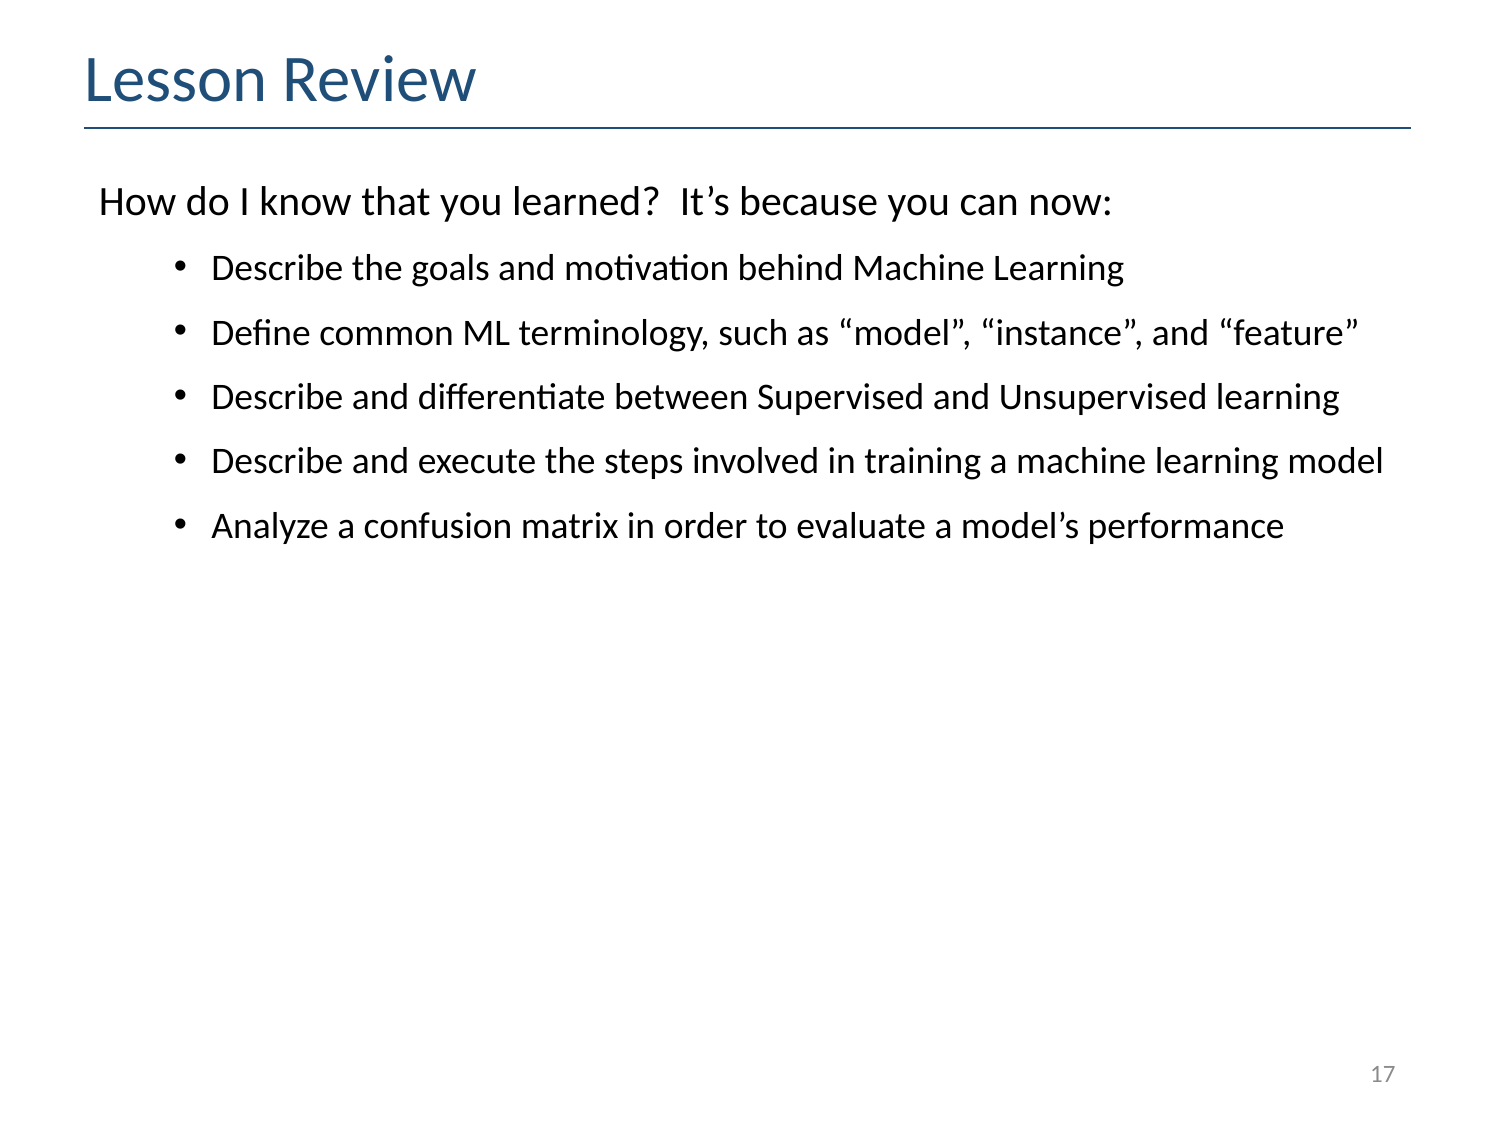

# Lesson Review
How do I know that you learned?  It’s because you can now:
Describe the goals and motivation behind Machine Learning
Define common ML terminology, such as “model”, “instance”, and “feature”
Describe and differentiate between Supervised and Unsupervised learning
Describe and execute the steps involved in training a machine learning model
Analyze a confusion matrix in order to evaluate a model’s performance

17